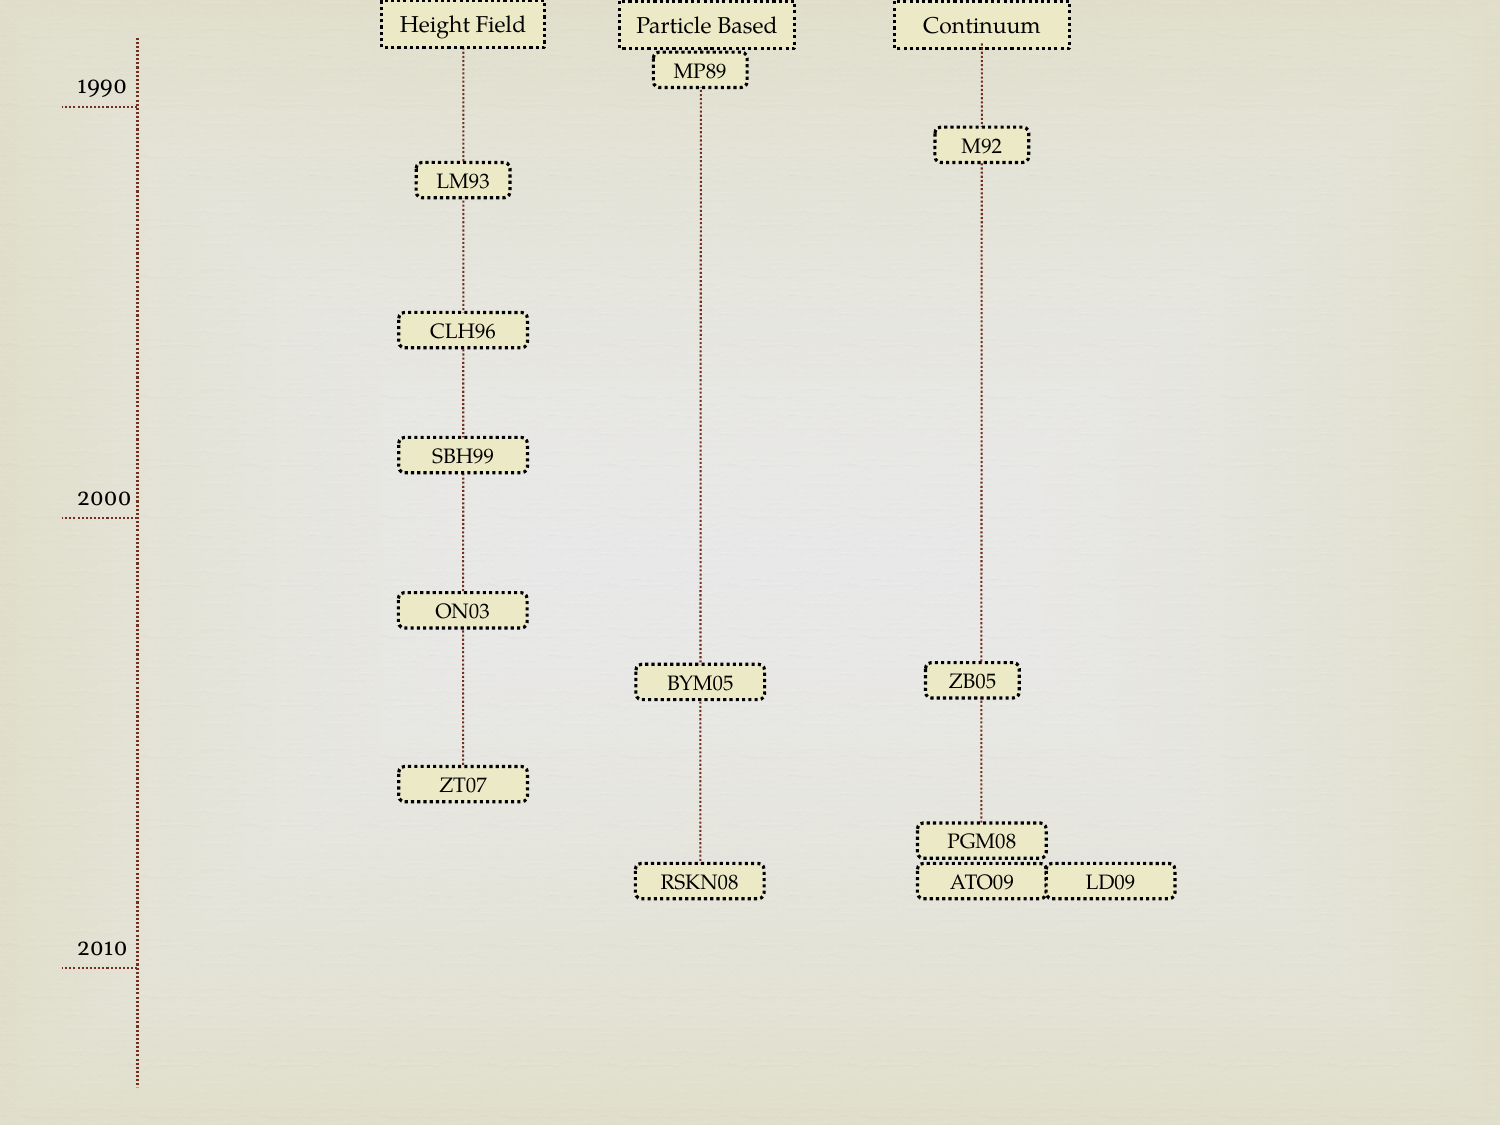

Height Field
LM93
CLH96
SBH99
ON03
ZT07
Particle Based
MP89
BYM05
RSKN08
Continuum
M92
ZB05
PGM08
ATO09
LD09
1990
2000
2010